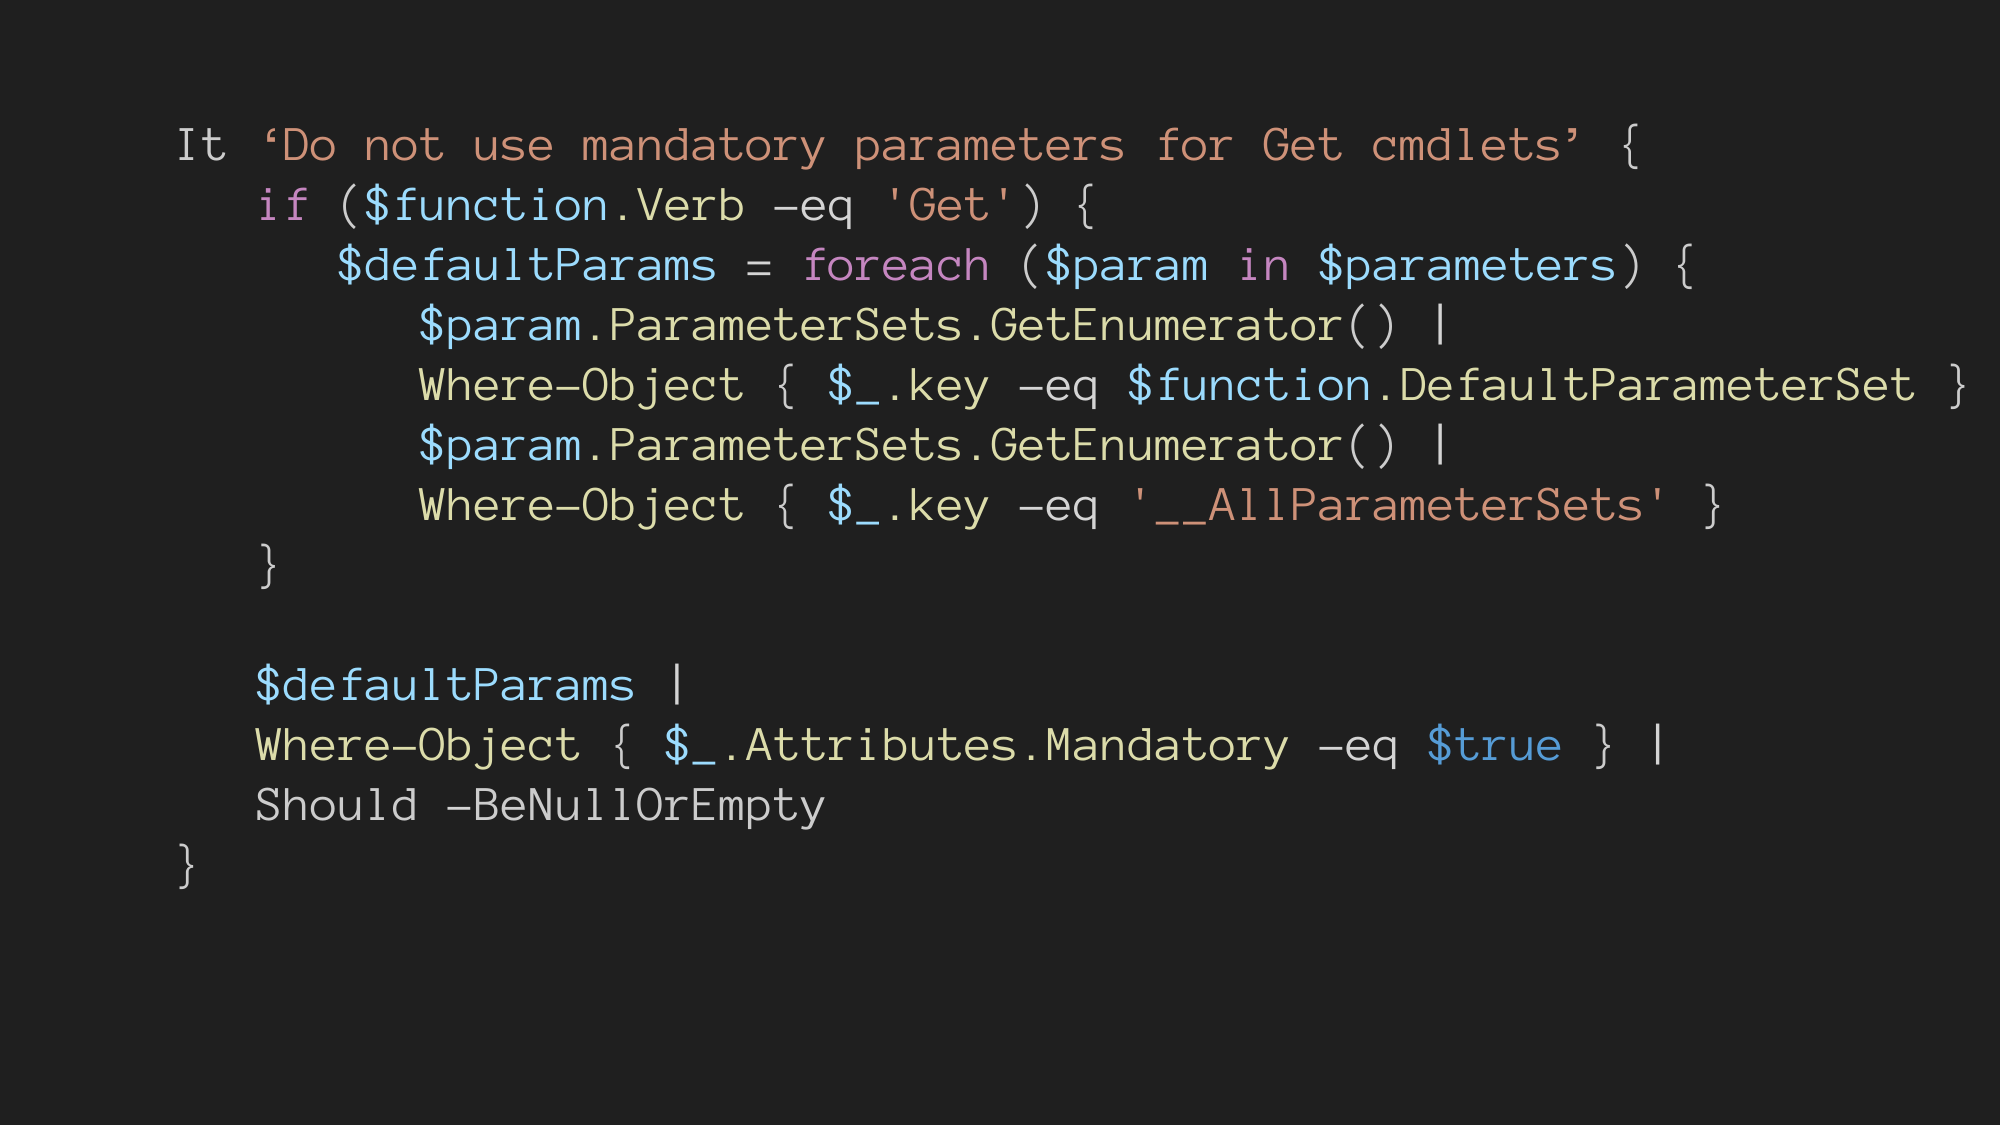

It ‘Do not use mandatory parameters for Get cmdlets’ {
   if ($function.Verb -eq 'Get') {
      $defaultParams = foreach ($param in $parameters) {
         $param.ParameterSets.GetEnumerator() |
         Where-Object { $_.key -eq $function.DefaultParameterSet }
         $param.ParameterSets.GetEnumerator() |
         Where-Object { $_.key -eq '__AllParameterSets' }
   }

   $defaultParams |
   Where-Object { $_.Attributes.Mandatory -eq $true } |
   Should -BeNullOrEmpty
}